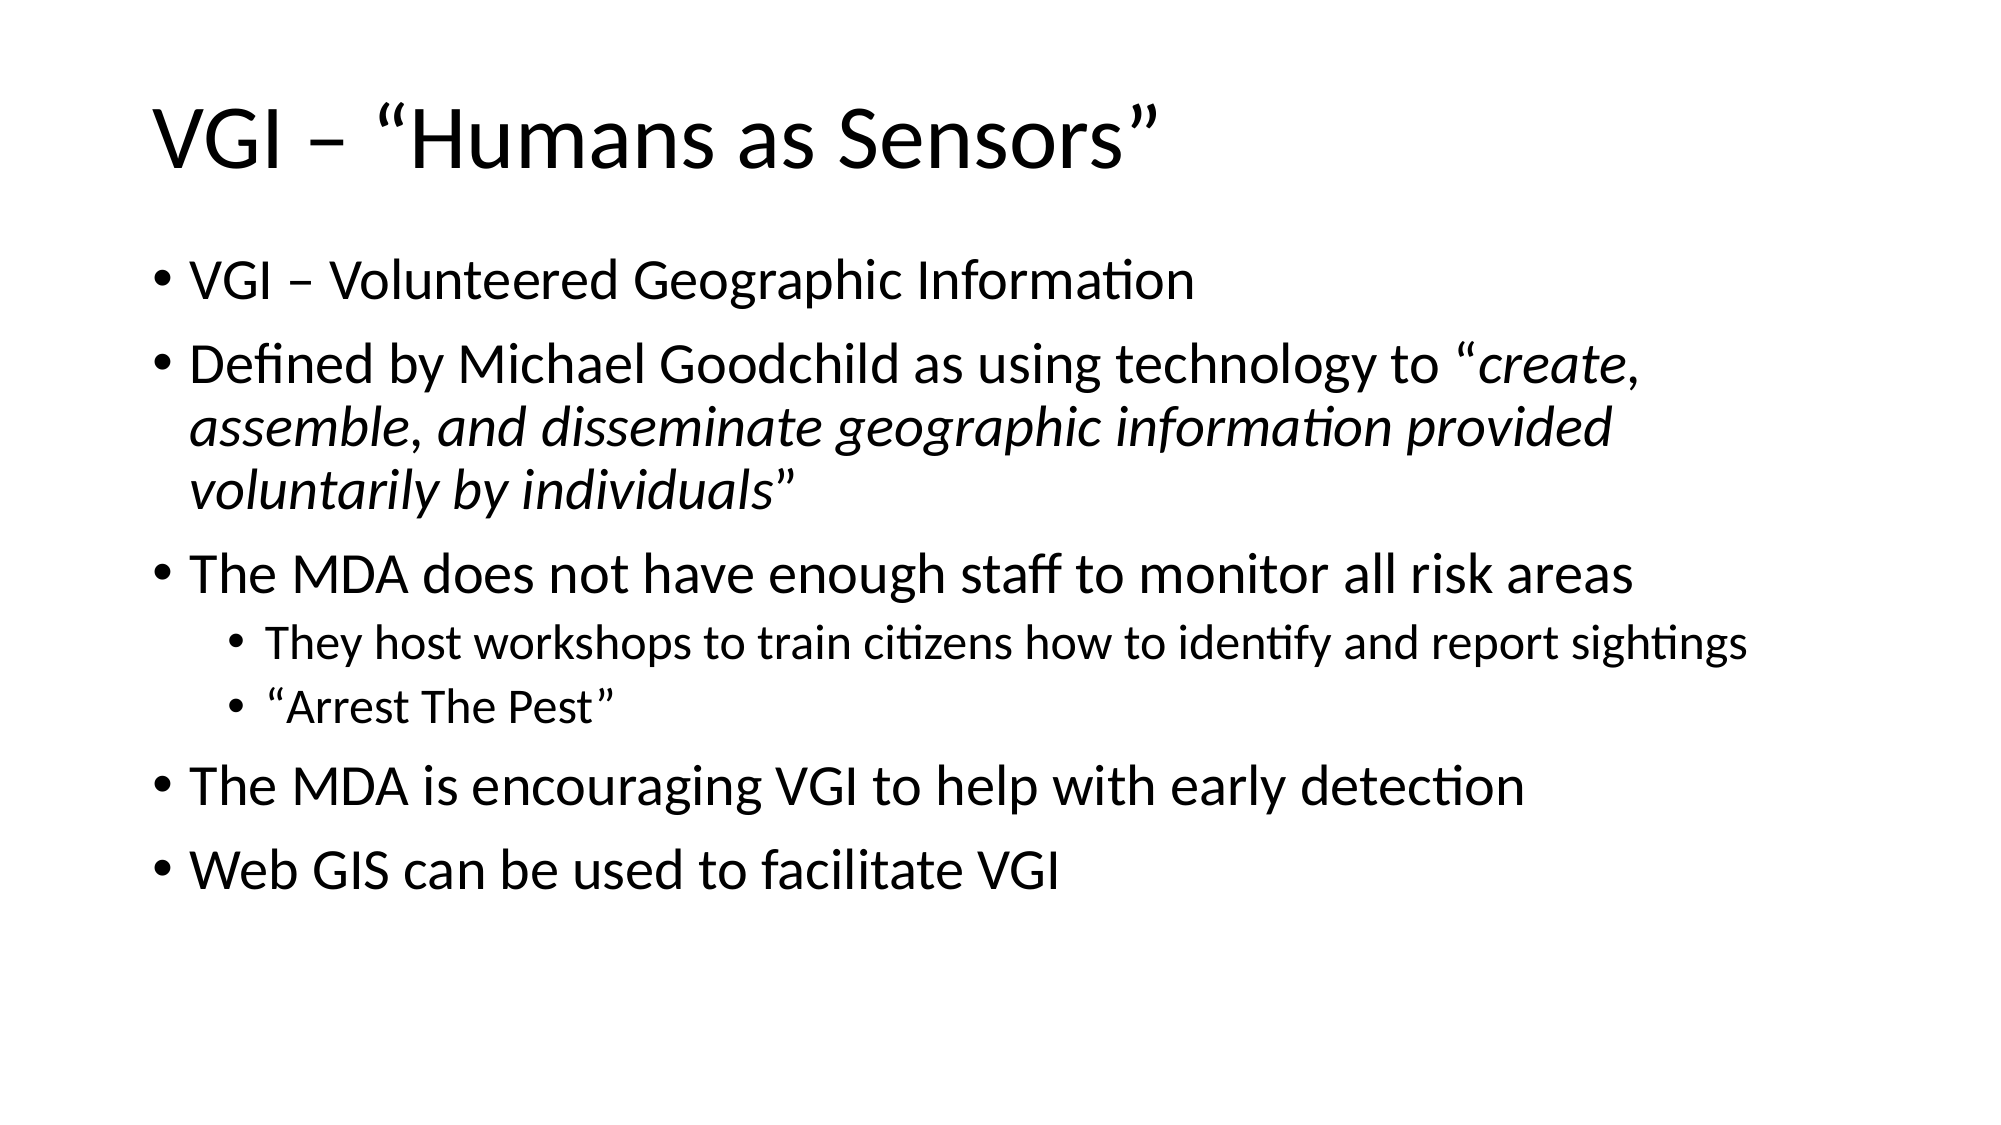

# VGI – “Humans as Sensors”
VGI – Volunteered Geographic Information
Defined by Michael Goodchild as using technology to “create, assemble, and disseminate geographic information provided voluntarily by individuals”
The MDA does not have enough staff to monitor all risk areas
They host workshops to train citizens how to identify and report sightings
“Arrest The Pest”
The MDA is encouraging VGI to help with early detection
Web GIS can be used to facilitate VGI